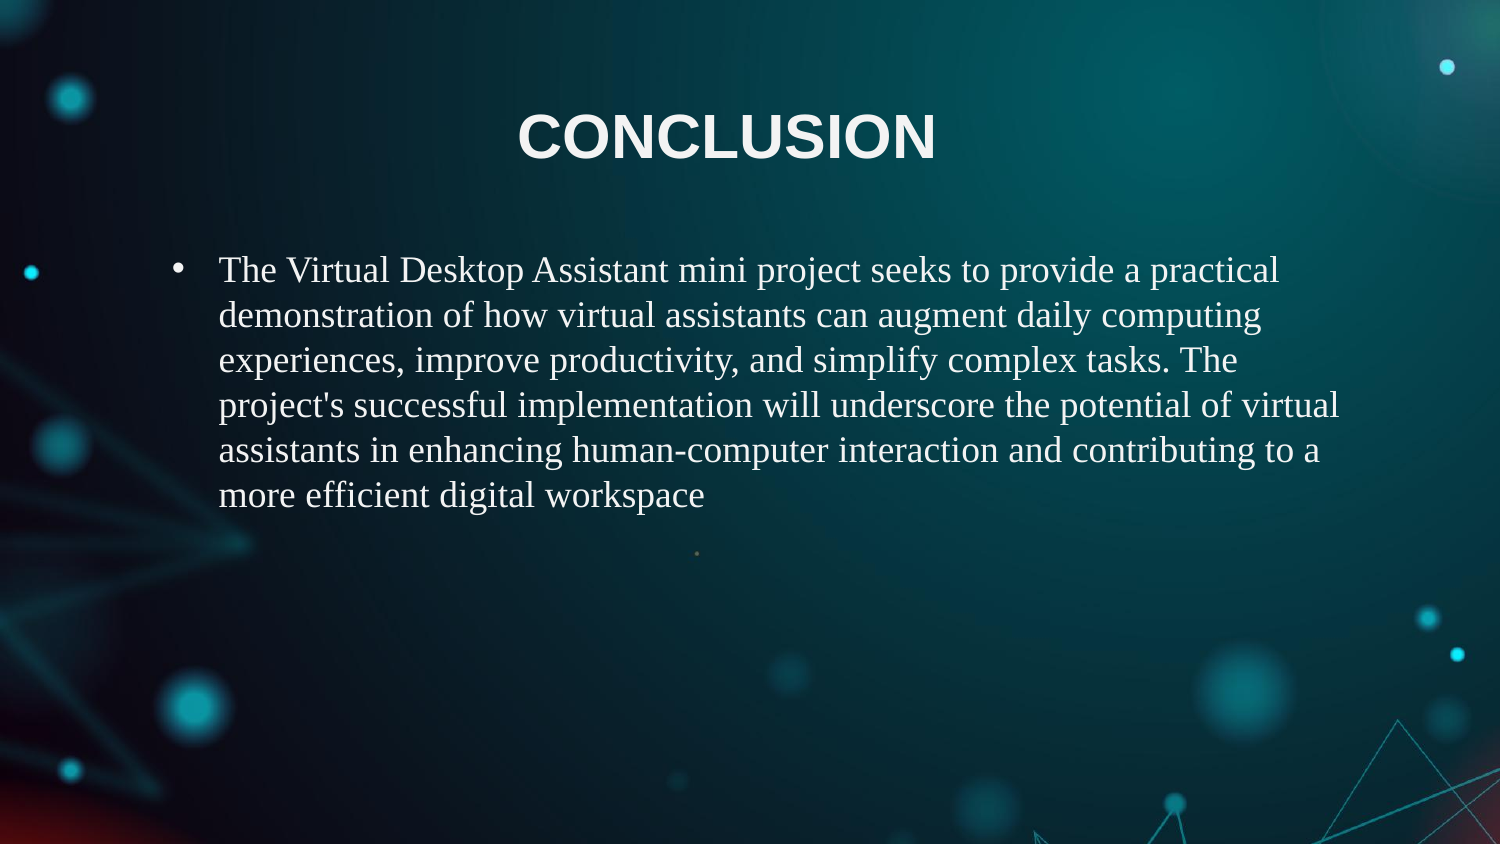

# CONCLUSION
The Virtual Desktop Assistant mini project seeks to provide a practical demonstration of how virtual assistants can augment daily computing experiences, improve productivity, and simplify complex tasks. The project's successful implementation will underscore the potential of virtual assistants in enhancing human-computer interaction and contributing to a more efficient digital workspace